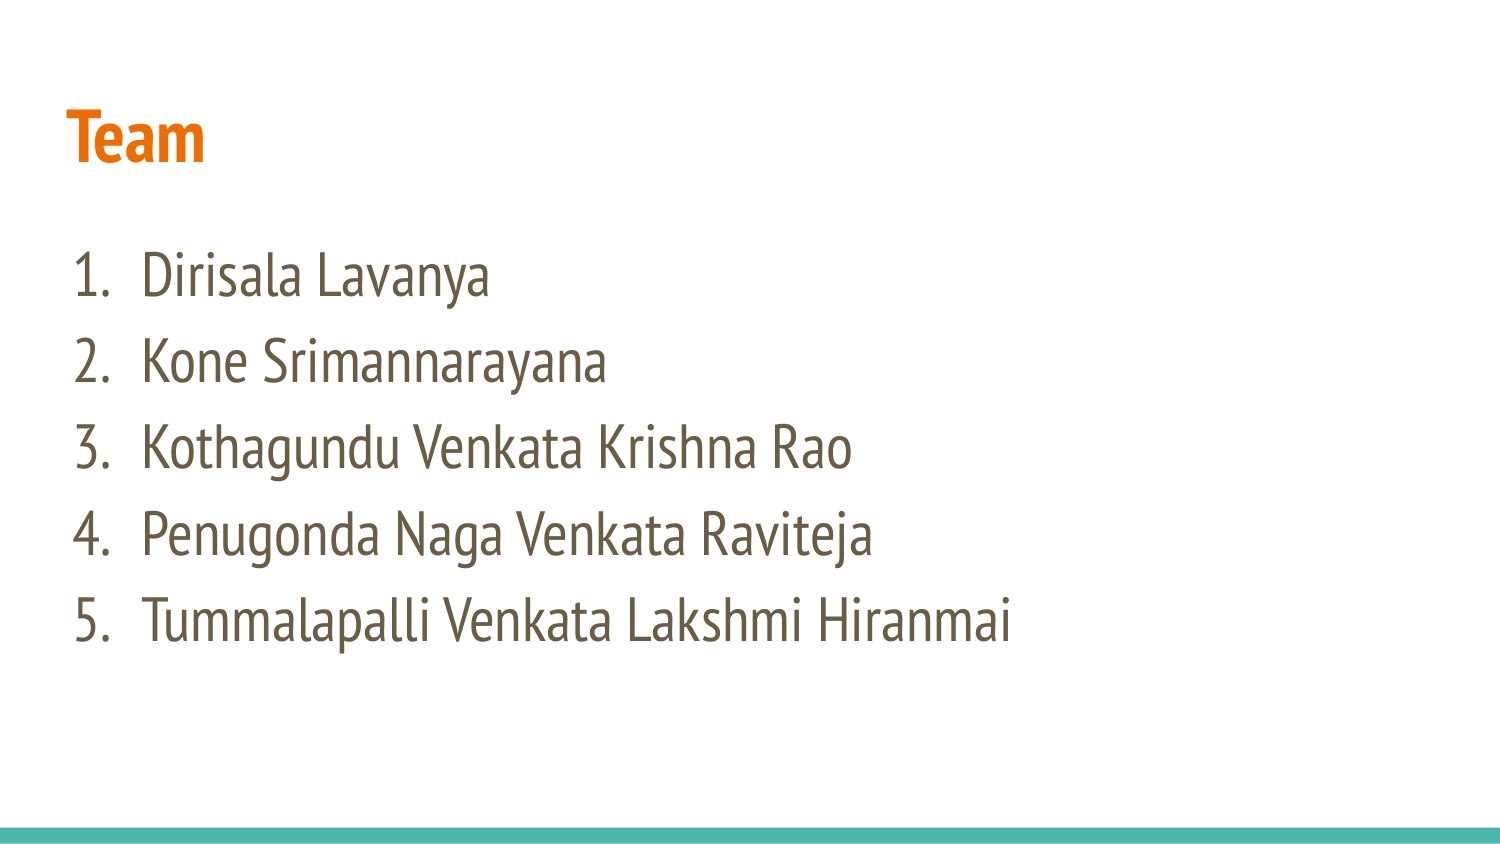

# Team
Dirisala Lavanya
Kone Srimannarayana
Kothagundu Venkata Krishna Rao
Penugonda Naga Venkata Raviteja
Tummalapalli Venkata Lakshmi Hiranmai